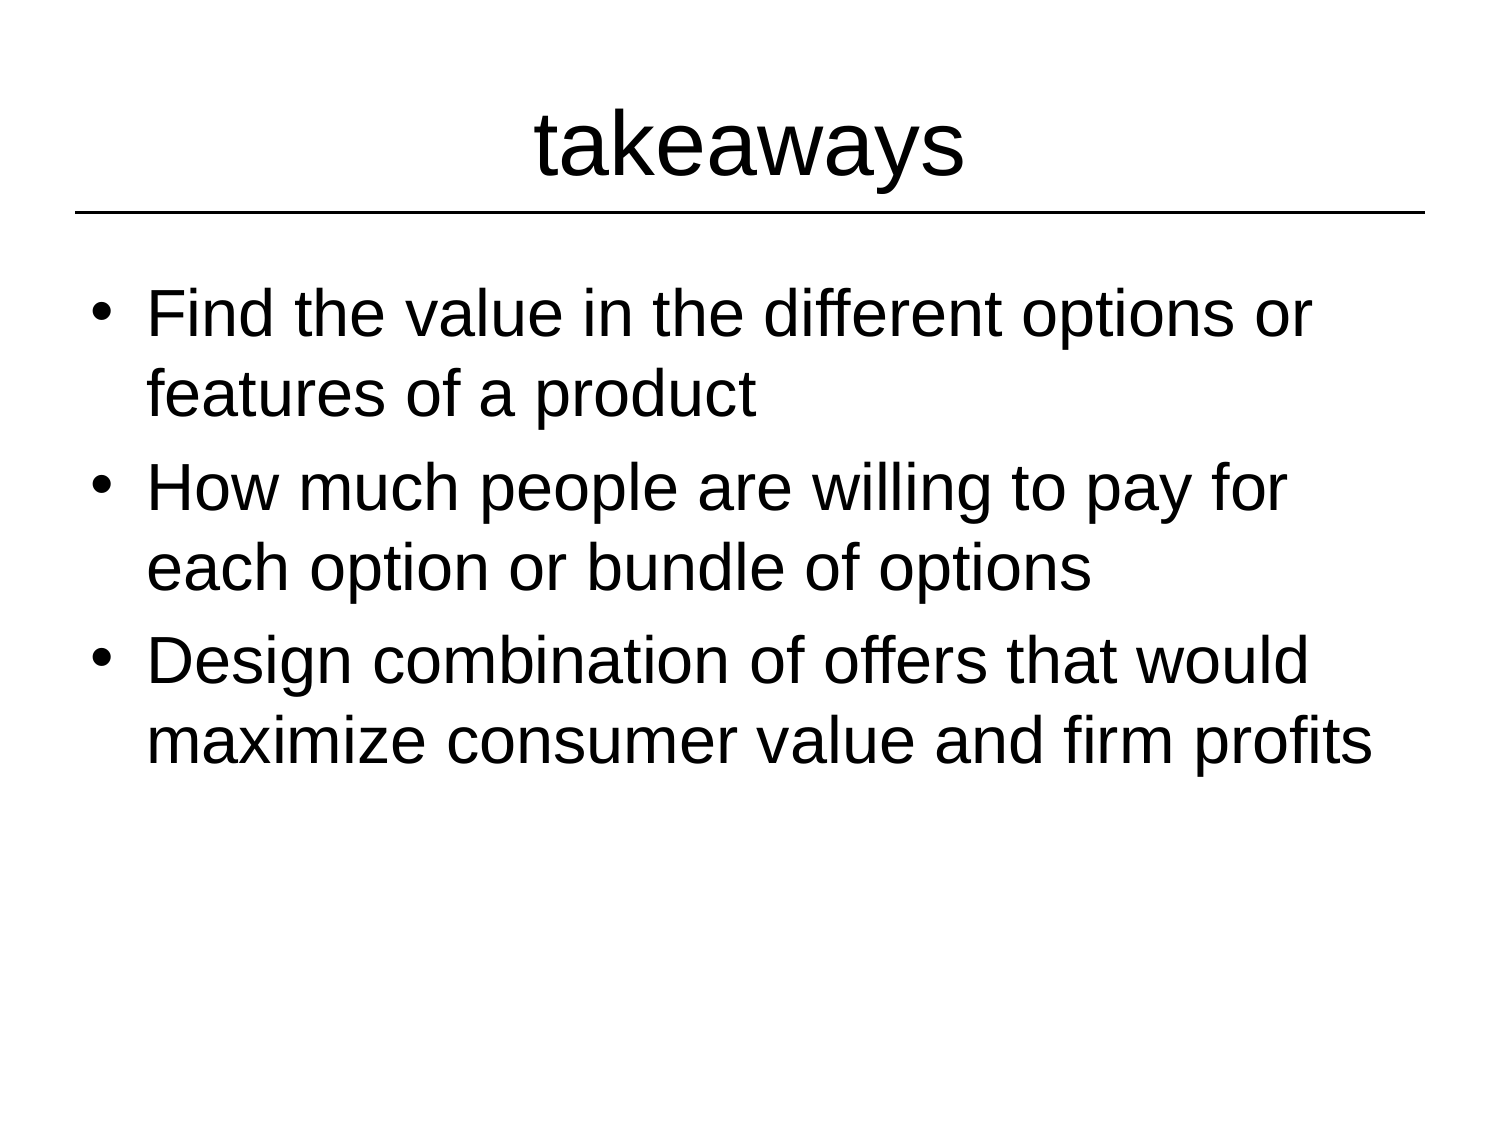

# takeaways
Find the value in the different options or features of a product
How much people are willing to pay for each option or bundle of options
Design combination of offers that would maximize consumer value and firm profits